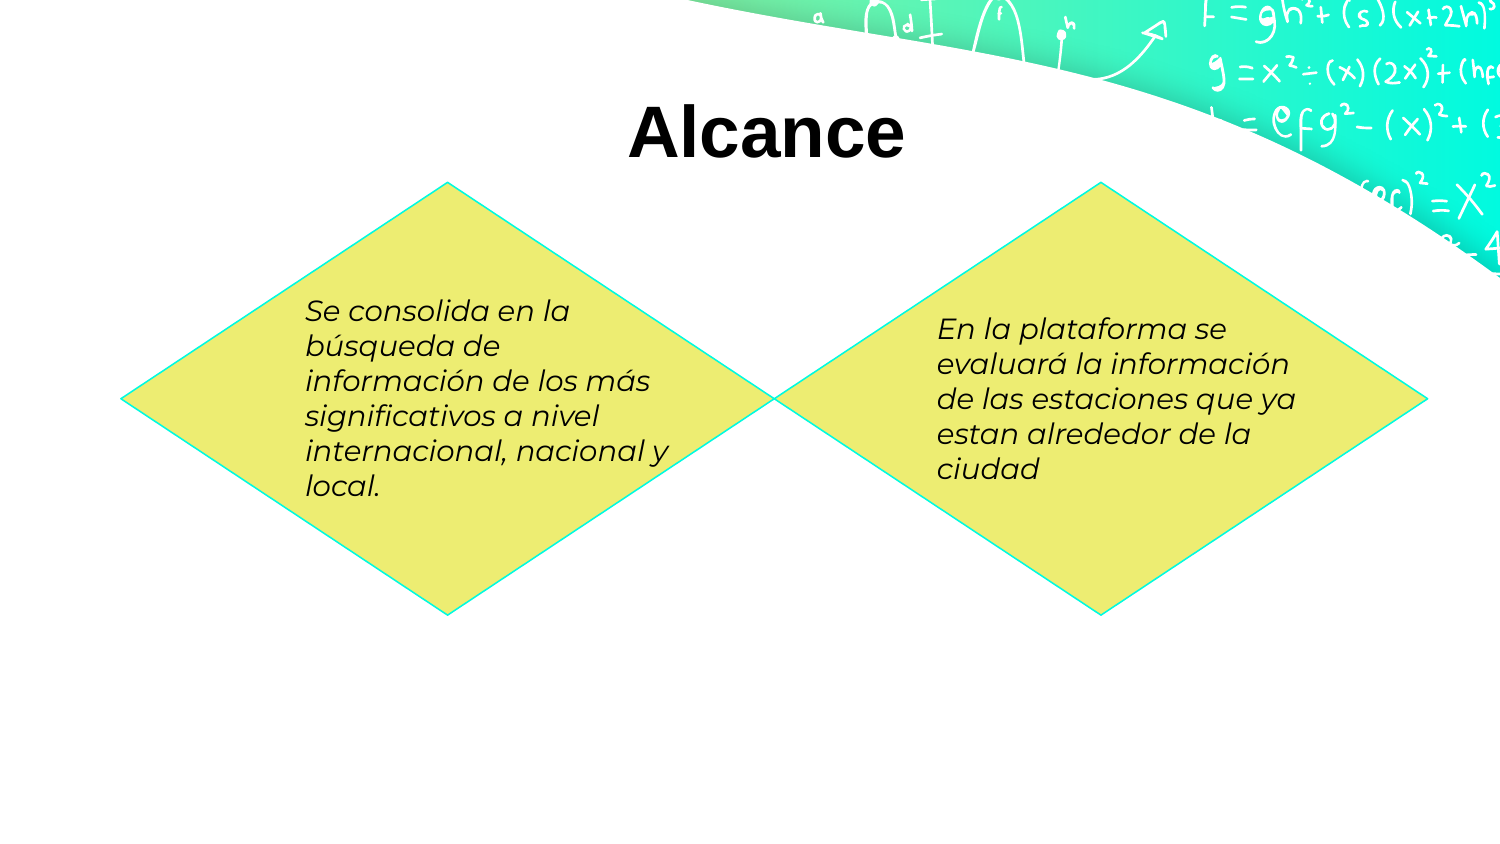

# Alcance

Se consolida en la búsqueda de información de los más significativos a nivel internacional, nacional y local.
En la plataforma se evaluará la información de las estaciones que ya estan alrededor de la ciudad